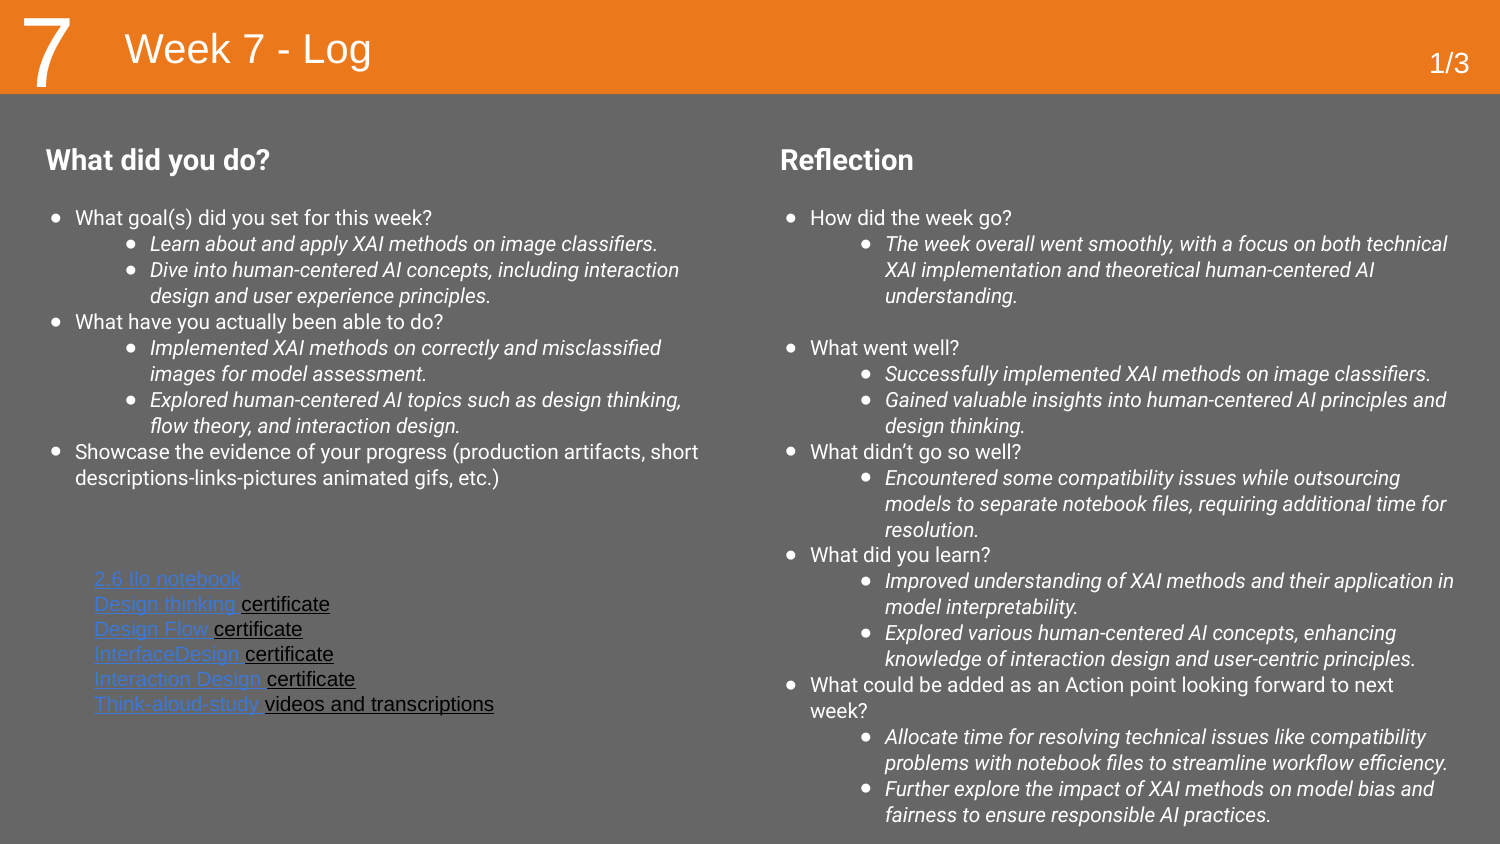

7
# Week 7 - Log
1/3

What did you do?
Reflection
What goal(s) did you set for this week?
Learn about and apply XAI methods on image classifiers.
Dive into human-centered AI concepts, including interaction design and user experience principles.
What have you actually been able to do?
Implemented XAI methods on correctly and misclassified images for model assessment.
Explored human-centered AI topics such as design thinking, flow theory, and interaction design.
Showcase the evidence of your progress (production artifacts, short descriptions-links-pictures animated gifs, etc.)
How did the week go?
The week overall went smoothly, with a focus on both technical XAI implementation and theoretical human-centered AI understanding.

What went well?
Successfully implemented XAI methods on image classifiers.
Gained valuable insights into human-centered AI principles and design thinking.
What didn’t go so well?
Encountered some compatibility issues while outsourcing models to separate notebook files, requiring additional time for resolution.
What did you learn?
Improved understanding of XAI methods and their application in model interpretability.
Explored various human-centered AI concepts, enhancing knowledge of interaction design and user-centric principles.
What could be added as an Action point looking forward to next week?
Allocate time for resolving technical issues like compatibility problems with notebook files to streamline workflow efficiency.
Further explore the impact of XAI methods on model bias and fairness to ensure responsible AI practices.

2.6 Ilo notebook
Design thinking certificate
Design Flow certificate
InterfaceDesign certificate
Interaction Design certificate
Think-aloud-study videos and transcriptions